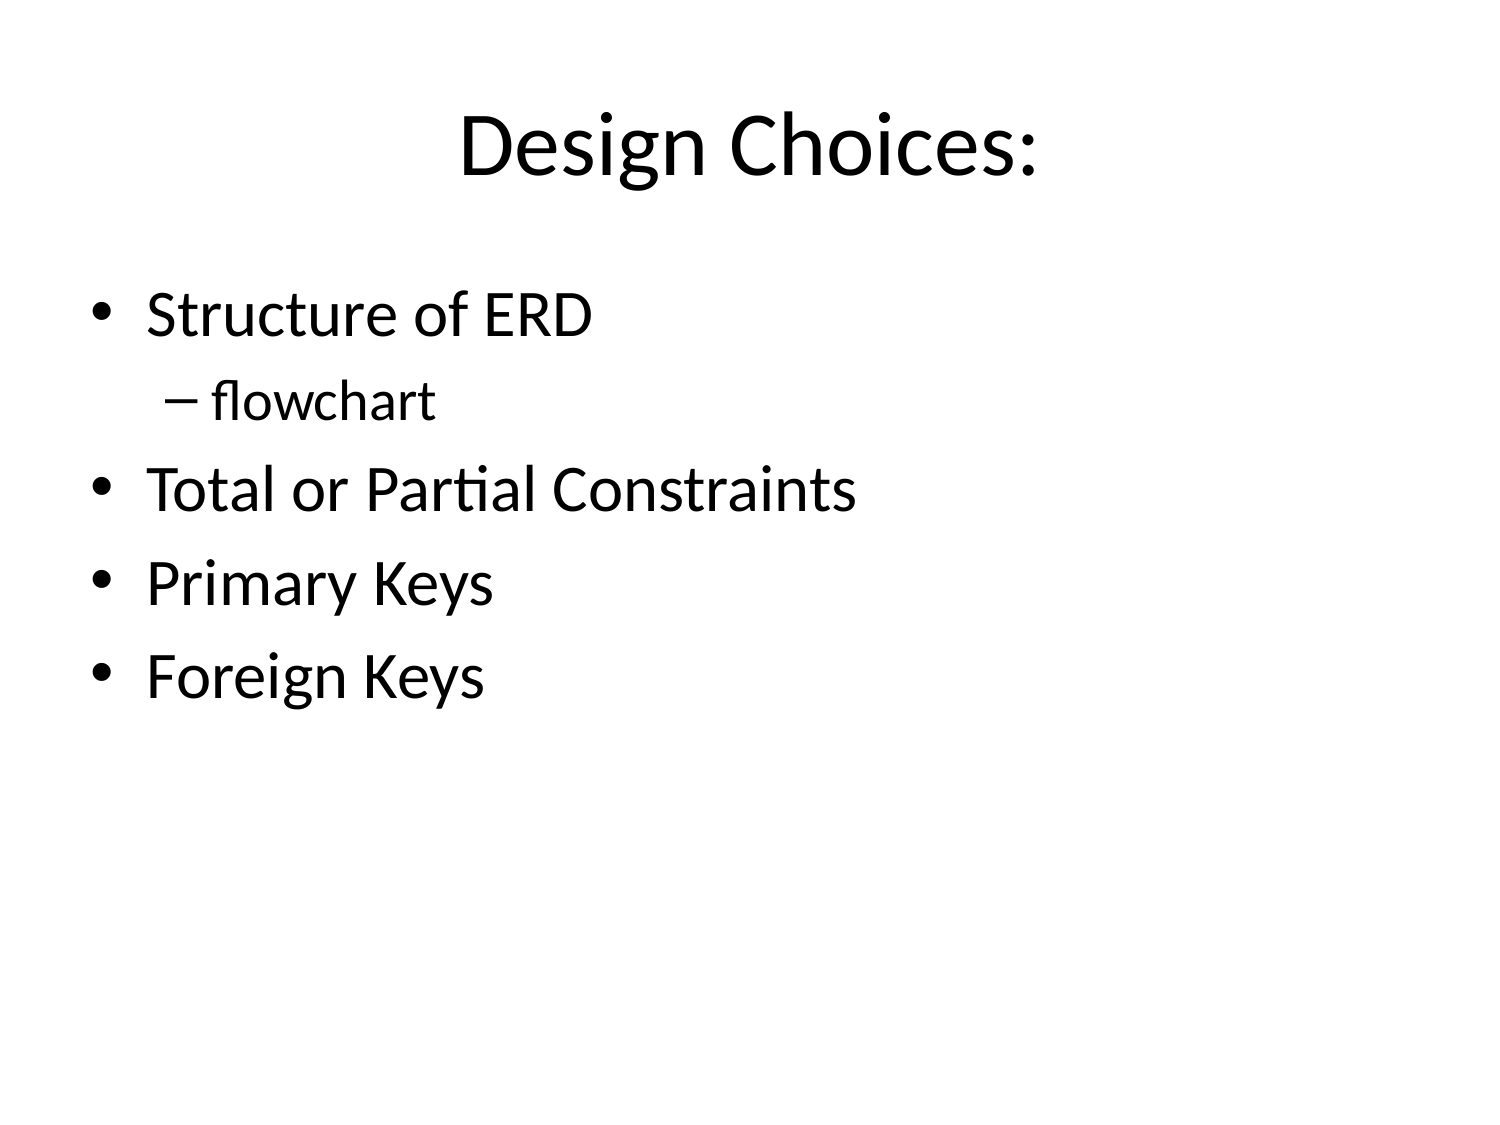

# Design Choices:
Structure of ERD
flowchart
Total or Partial Constraints
Primary Keys
Foreign Keys